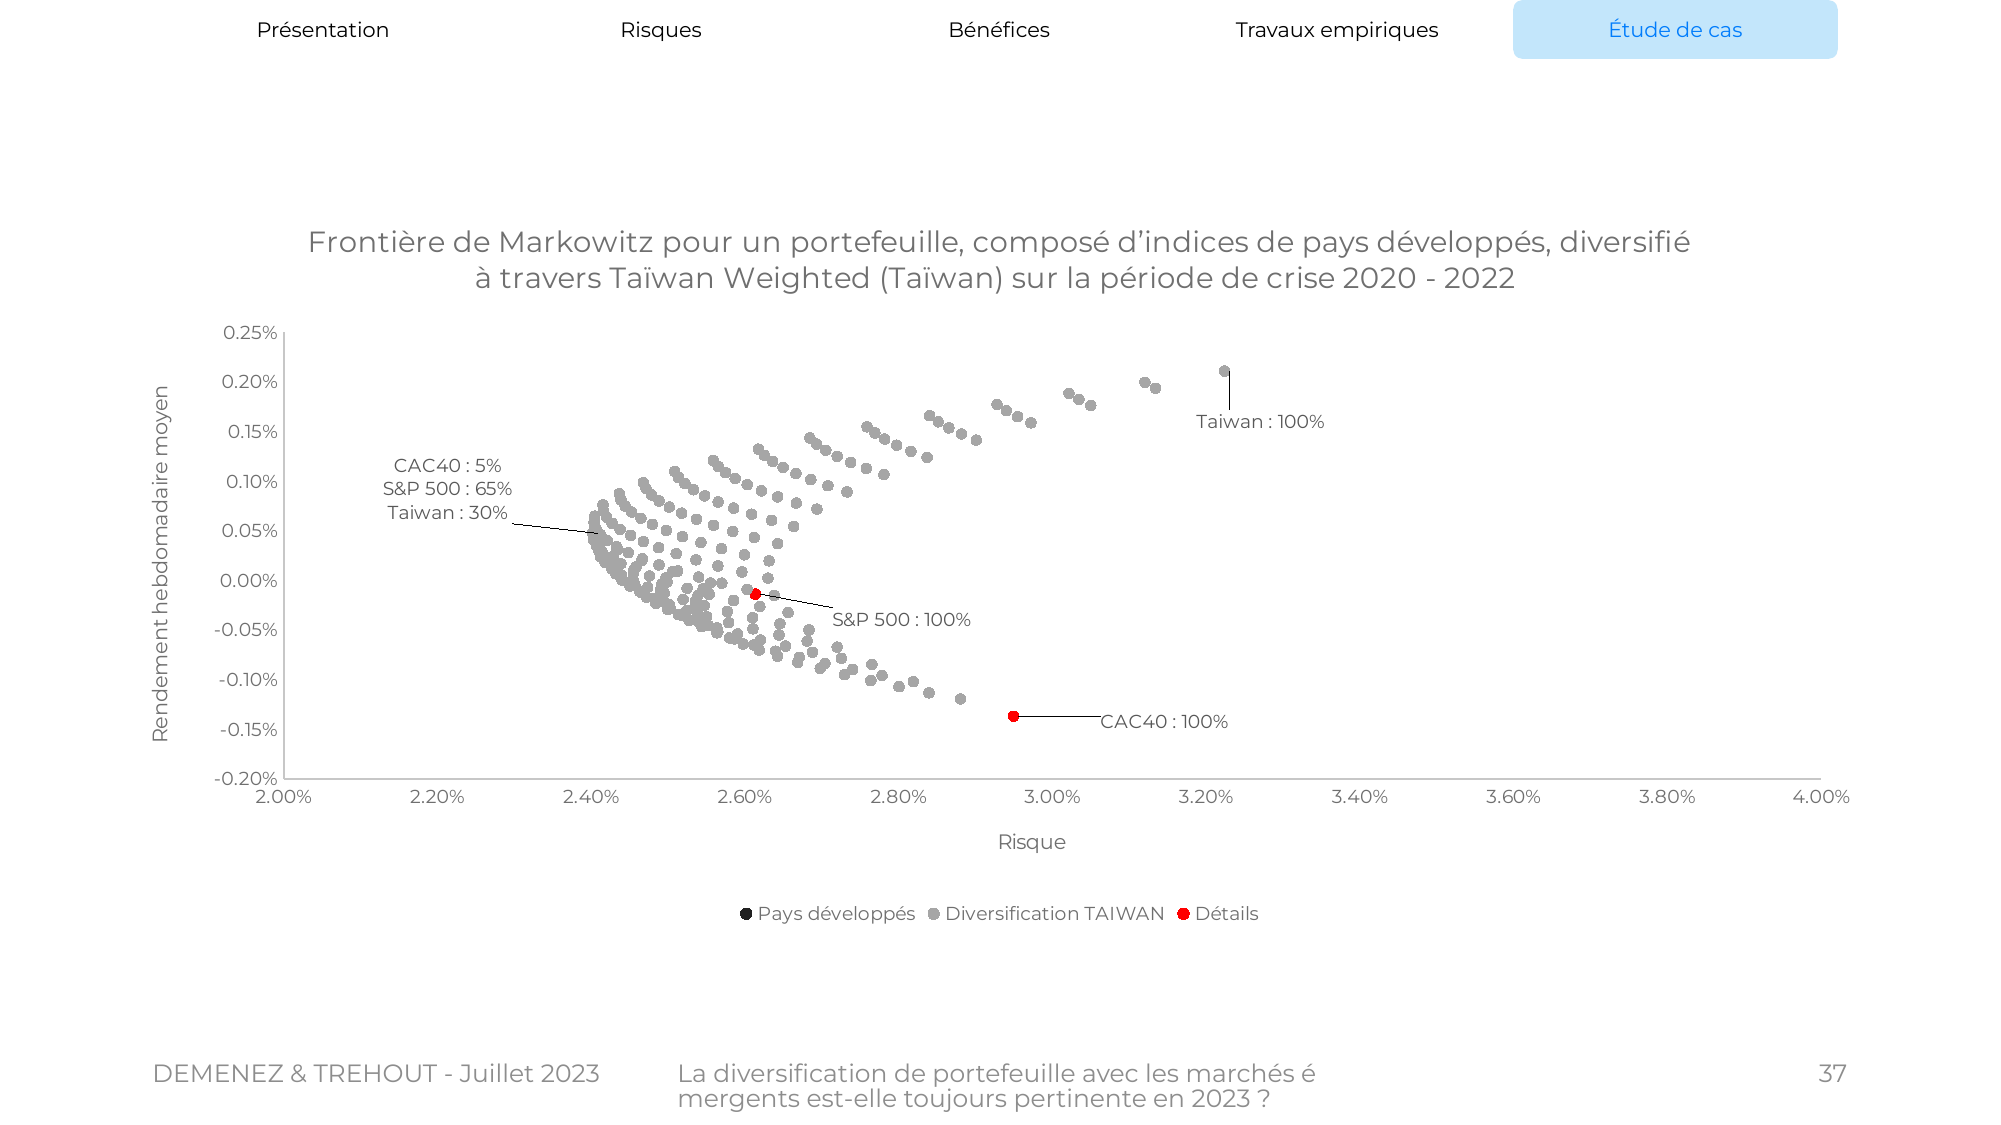

### Chart: Frontière de Markowitz pour un portefeuille, composé d’indices de pays développés, diversifié à travers Taïwan Weighted (Taïwan) sur la période de crise 2020 - 2022

| Category |  |  |  |
|---|---|---|---|
DEMENEZ & TREHOUT - Juillet 2023
La diversification de portefeuille avec les marchés émergents est-elle toujours pertinente en 2023 ?
37